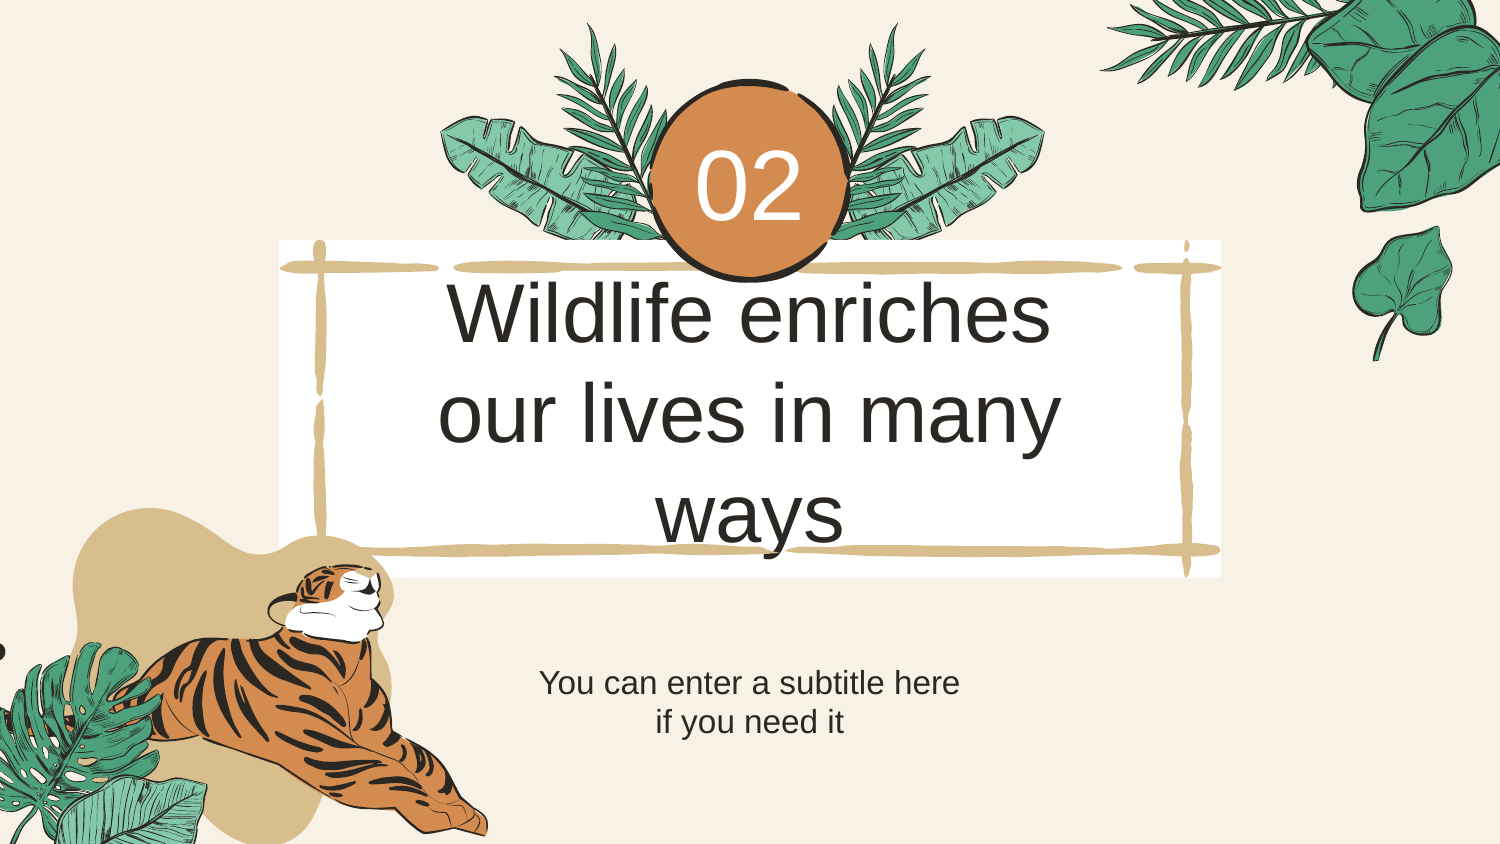

02

# Wildlife enriches our lives in many ways

You can enter a subtitle here if you need it